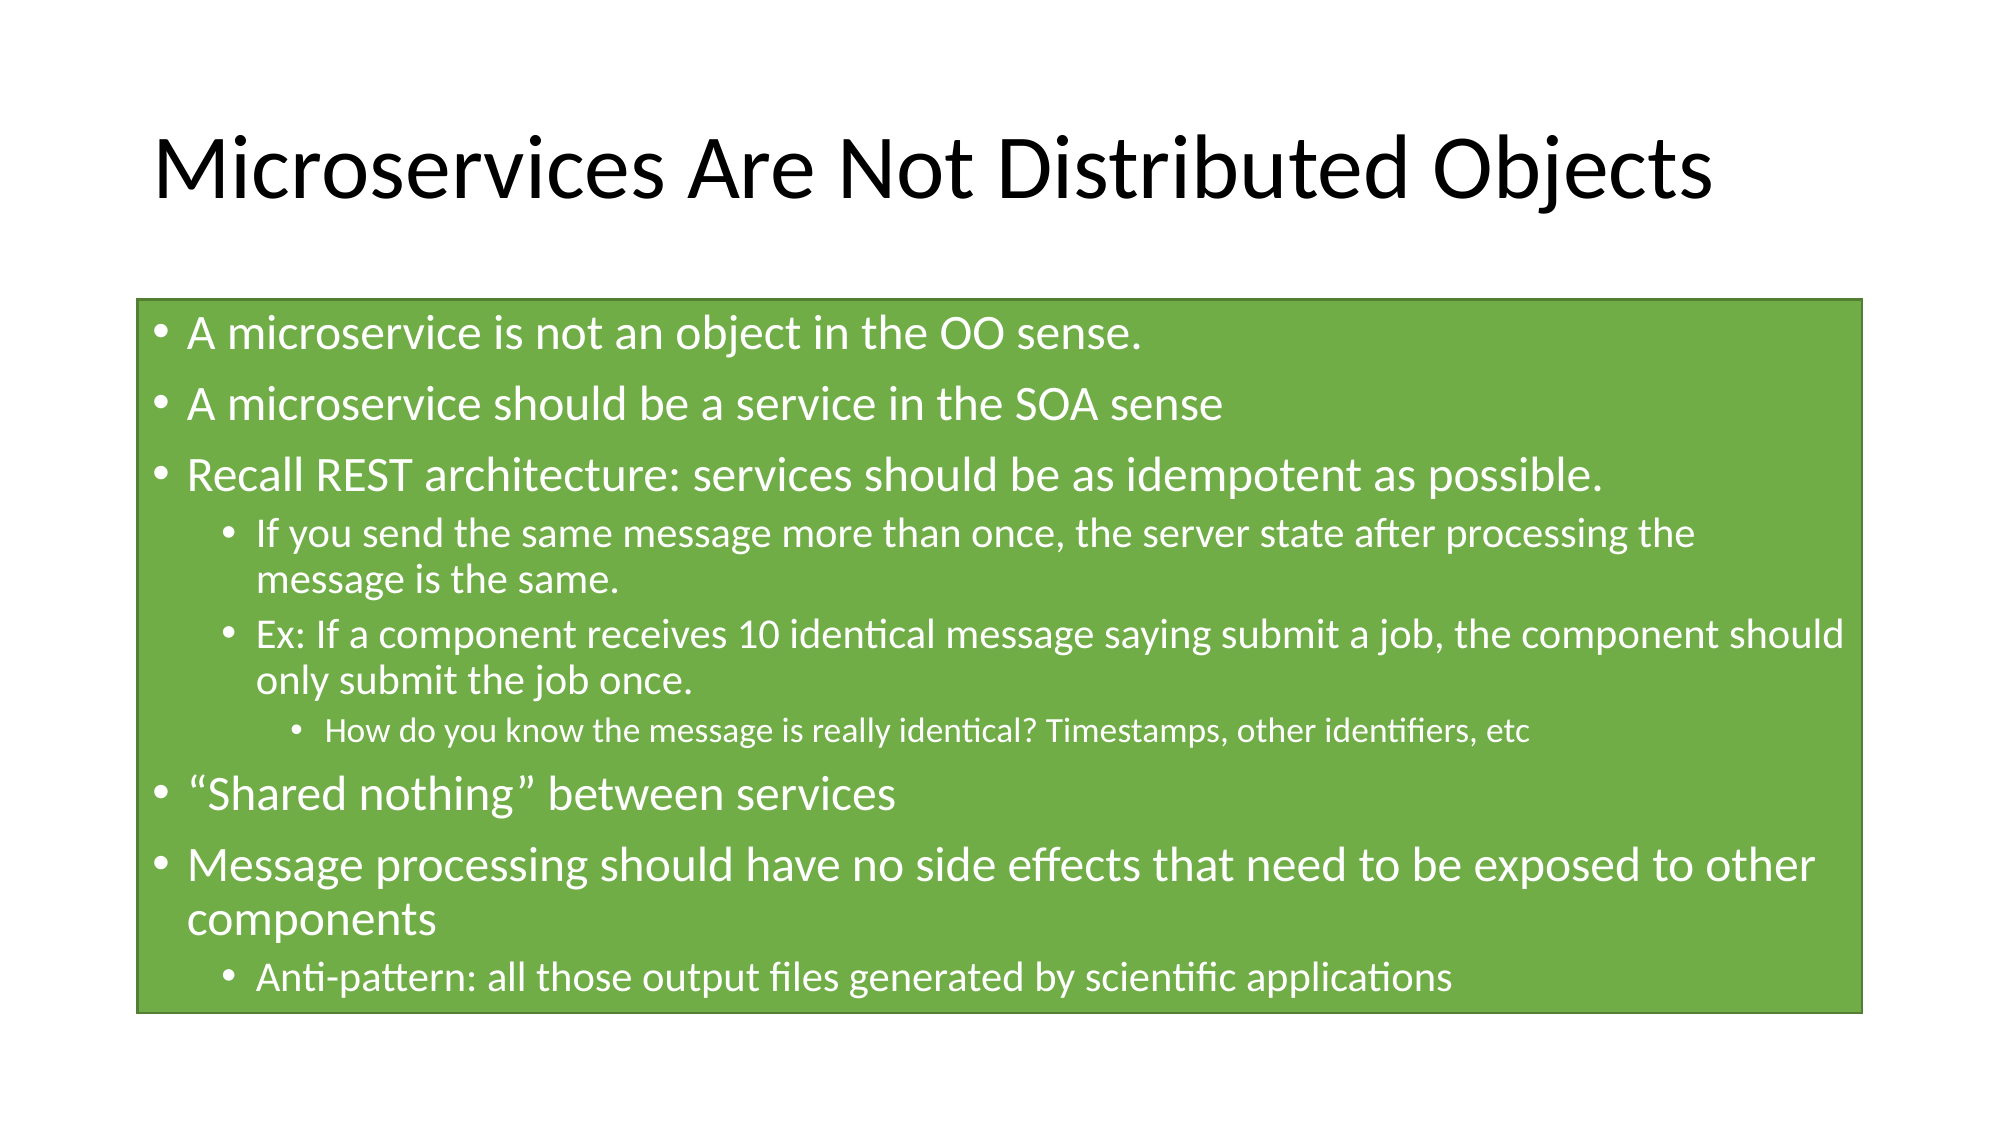

# Microservices Are Not Distributed Objects
A microservice is not an object in the OO sense.
A microservice should be a service in the SOA sense
Recall REST architecture: services should be as idempotent as possible.
If you send the same message more than once, the server state after processing the message is the same.
Ex: If a component receives 10 identical message saying submit a job, the component should only submit the job once.
How do you know the message is really identical? Timestamps, other identifiers, etc
“Shared nothing” between services
Message processing should have no side effects that need to be exposed to other components
Anti-pattern: all those output files generated by scientific applications